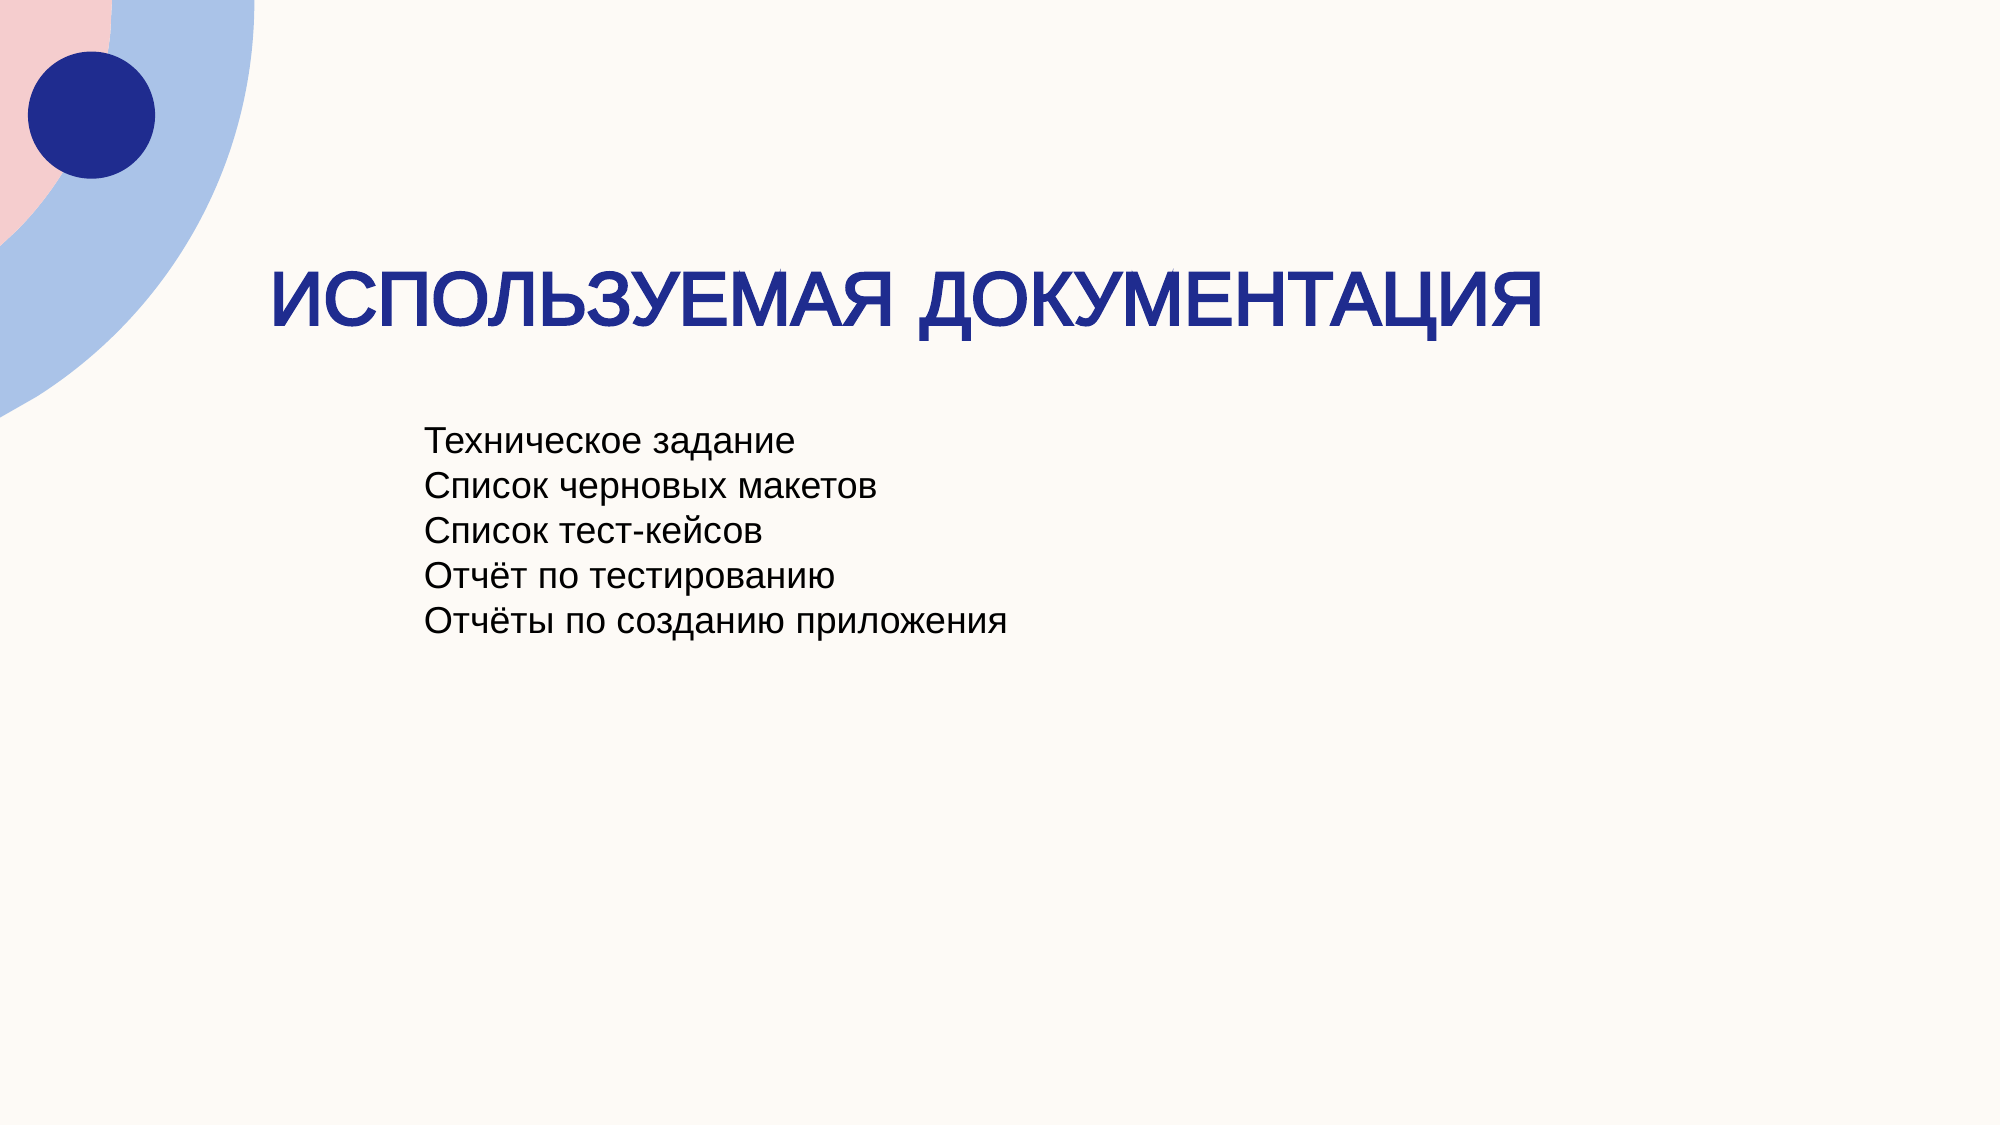

# Используемая документация
Техническое задание
Список черновых макетов
Список тест-кейсов
Отчёт по тестированию
Отчёты по созданию приложения